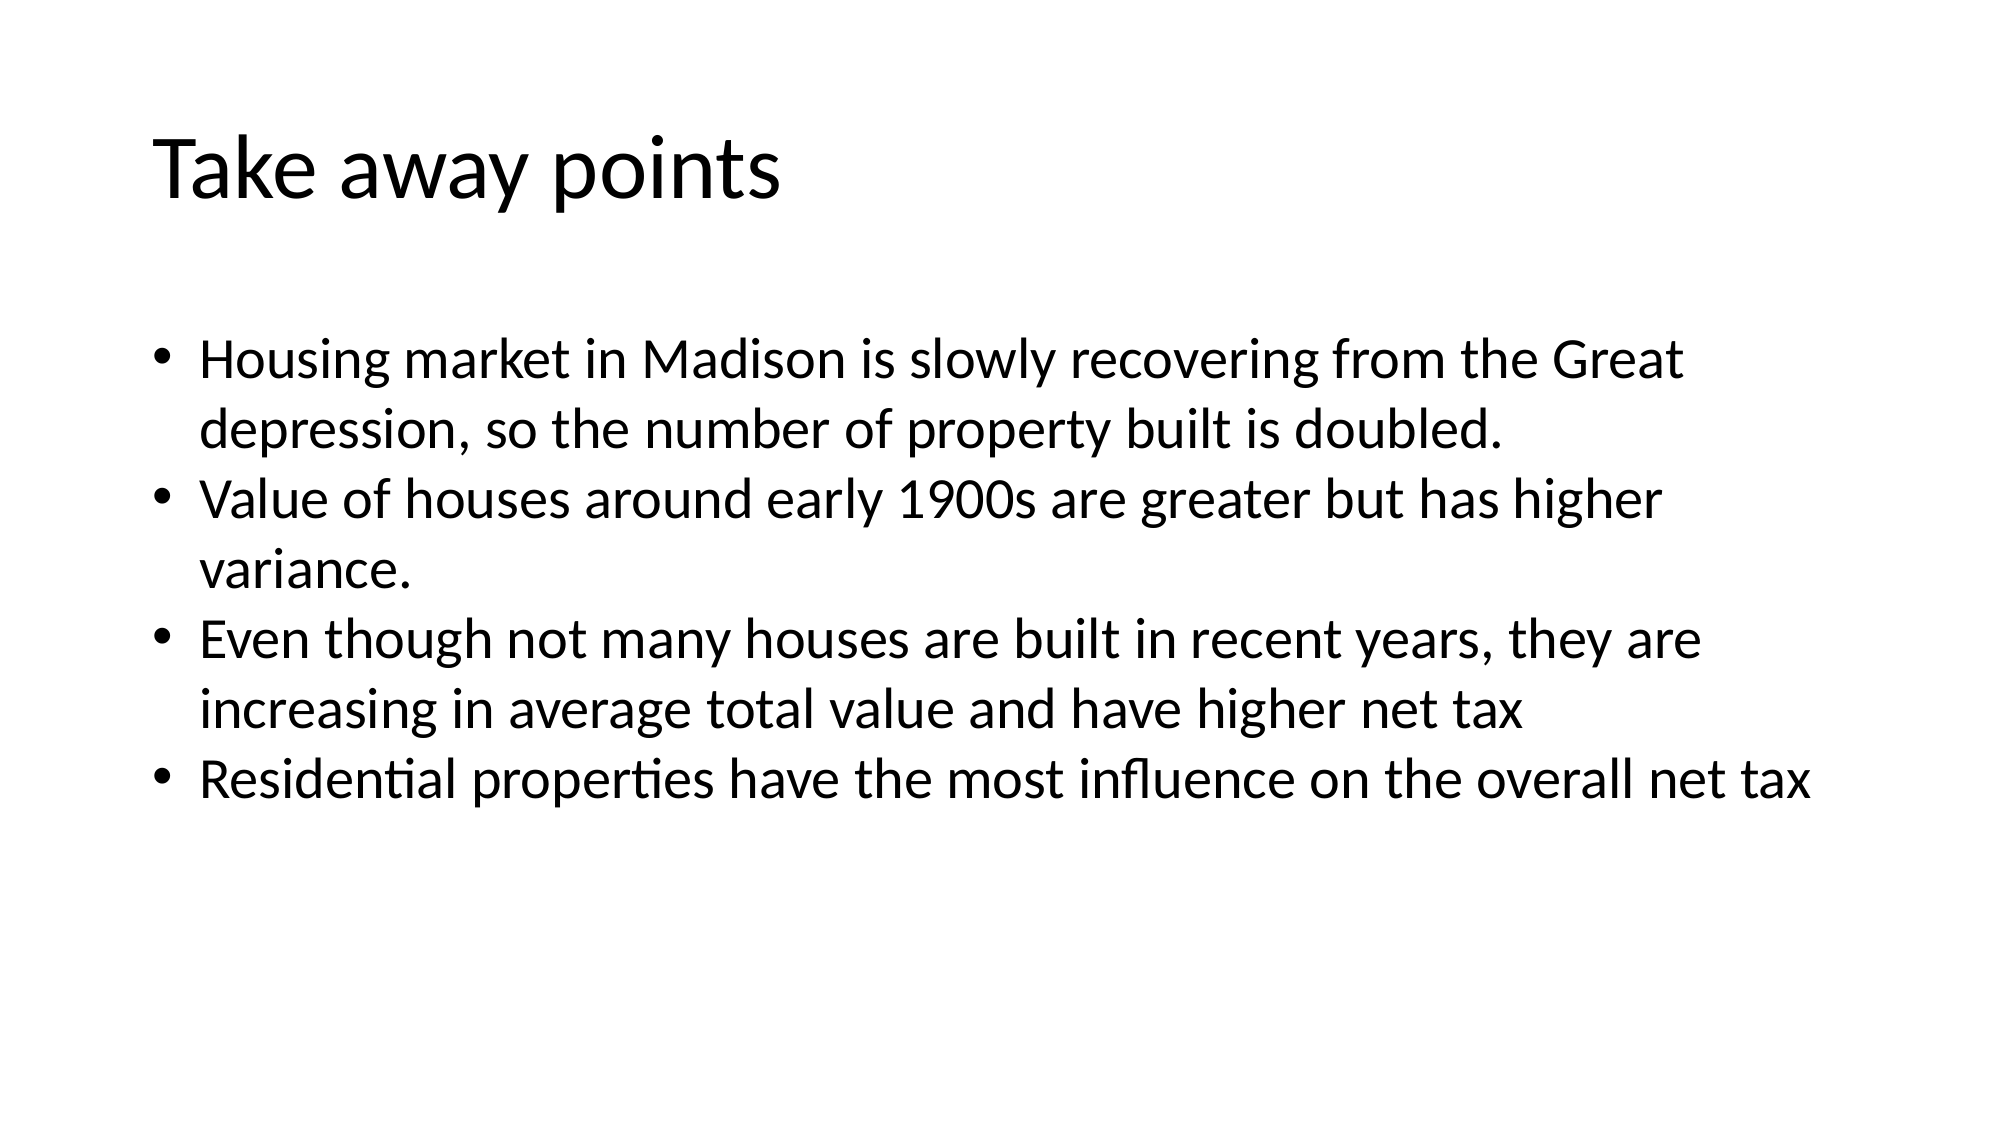

# Take away points
Housing market in Madison is slowly recovering from the Great depression, so the number of property built is doubled.
Value of houses around early 1900s are greater but has higher variance.
Even though not many houses are built in recent years, they are increasing in average total value and have higher net tax
Residential properties have the most influence on the overall net tax